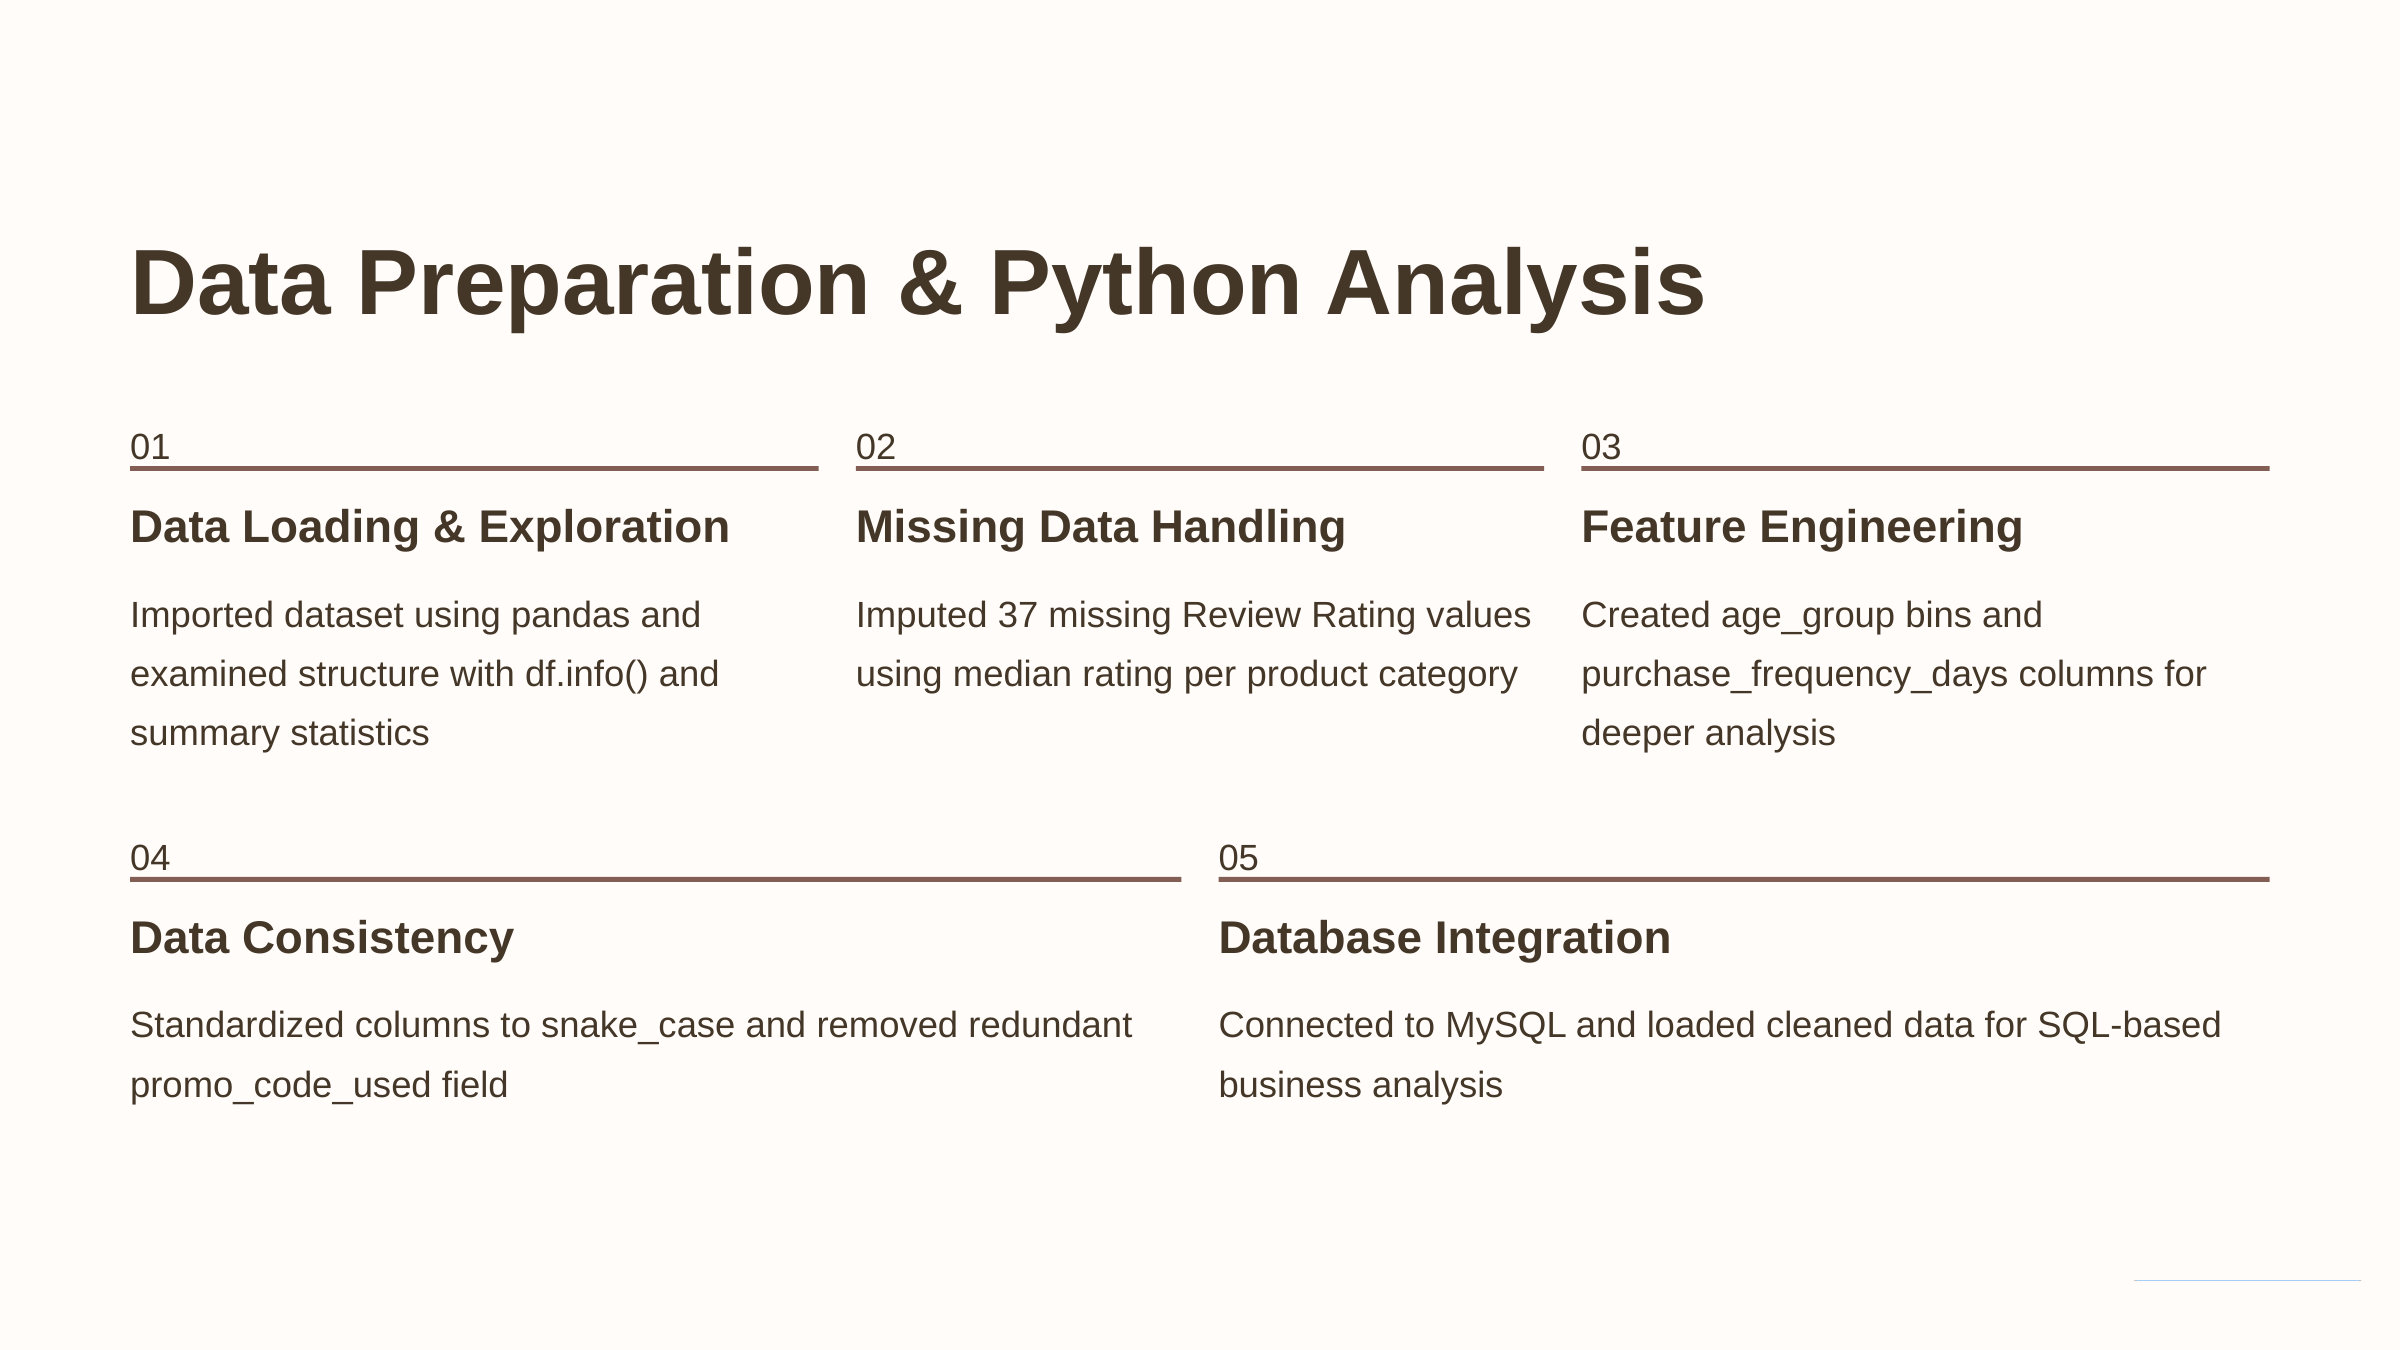

Data Preparation & Python Analysis
01
02
03

Data Loading & Exploration
Missing Data Handling
Feature Engineering
Imported dataset using pandas and examined structure with df.info() and summary statistics
Imputed 37 missing Review Rating values using median rating per product category
Created age_group bins and purchase_frequency_days columns for deeper analysis
04
05

Data Consistency
Database Integration
Standardized columns to snake_case and removed redundant promo_code_used field
Connected to MySQL and loaded cleaned data for SQL-based business analysis